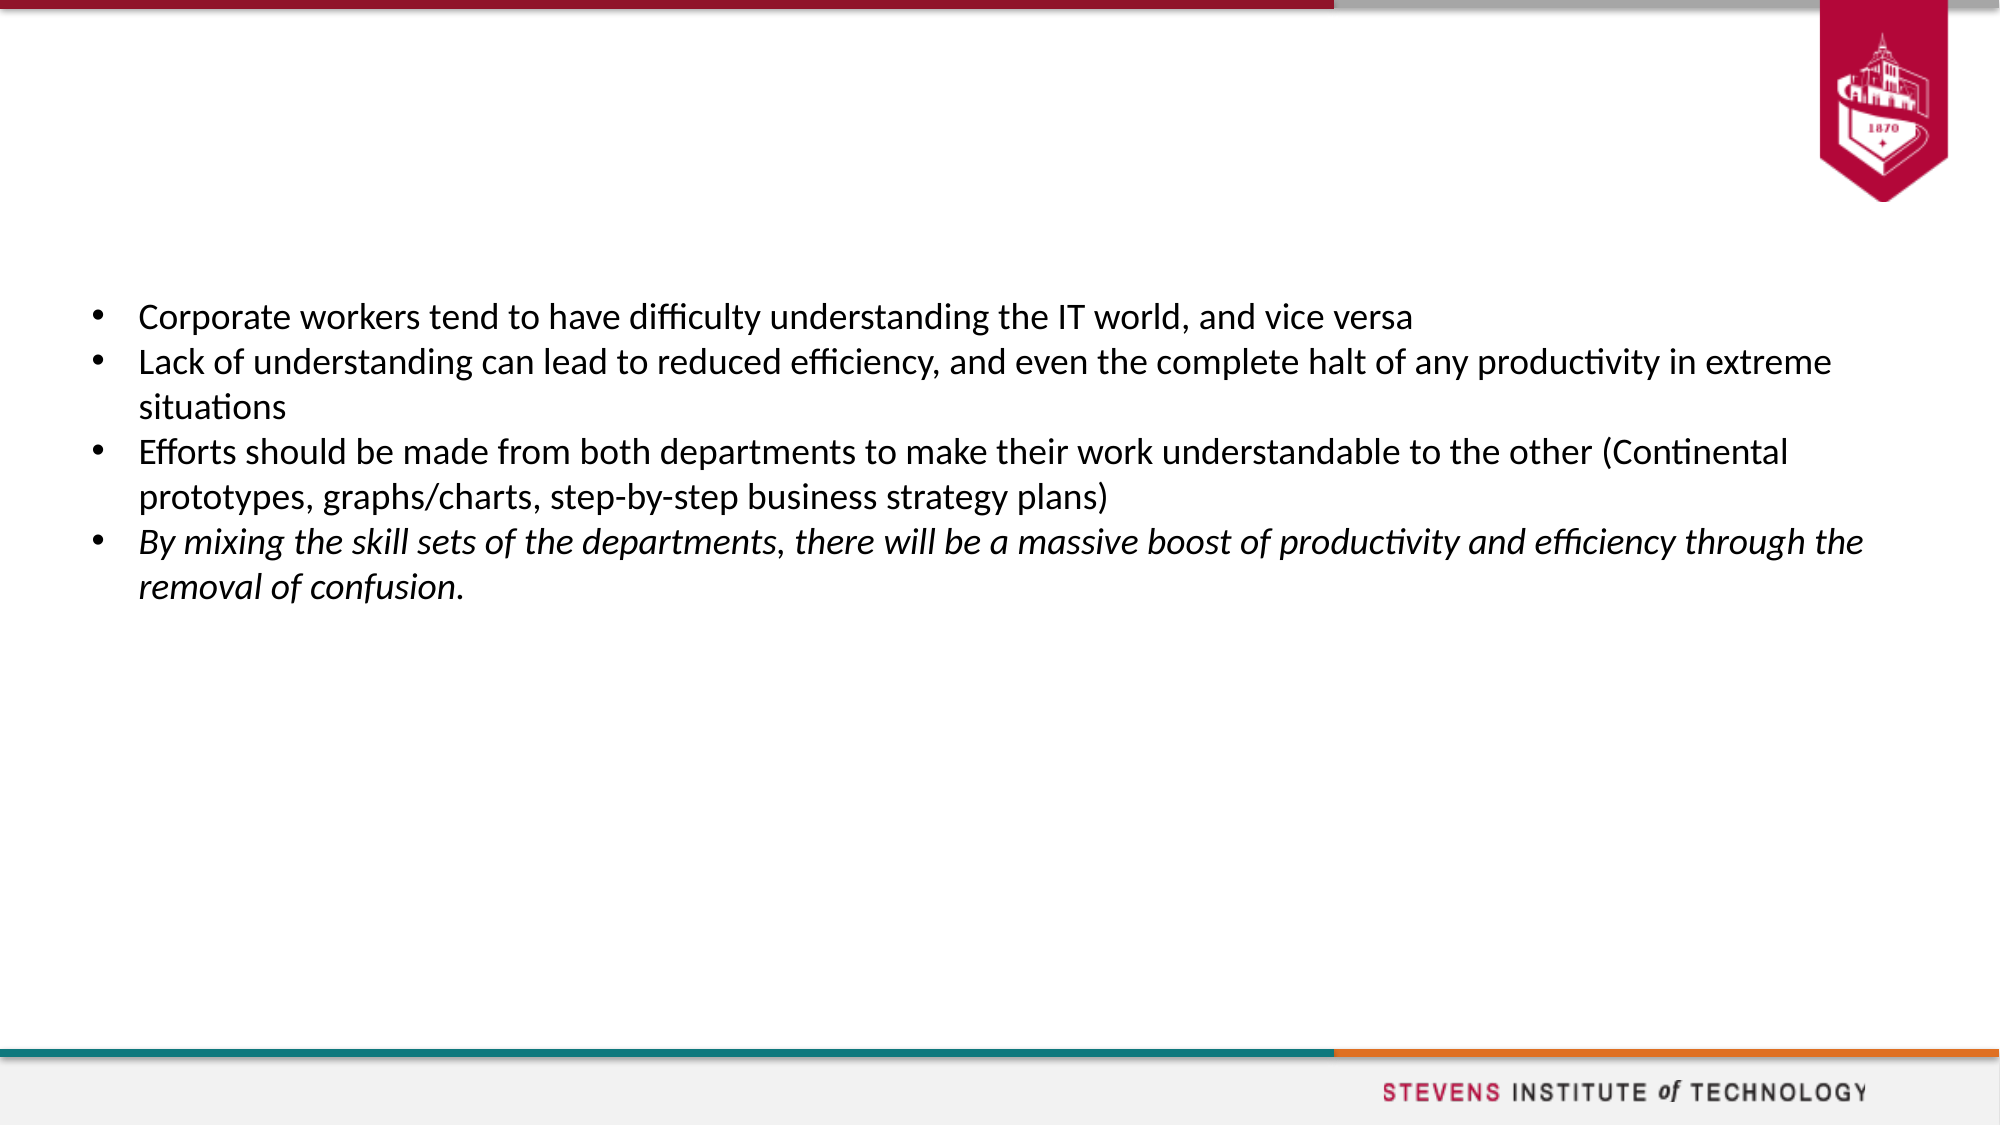

# Lesson #4: Cross Understanding of Departments

Corporate workers tend to have difficulty understanding the IT world, and vice versa
Lack of understanding can lead to reduced efficiency, and even the complete halt of any productivity in extreme situations
Efforts should be made from both departments to make their work understandable to the other (Continental prototypes, graphs/charts, step-by-step business strategy plans)
By mixing the skill sets of the departments, there will be a massive boost of productivity and efficiency through the removal of confusion.